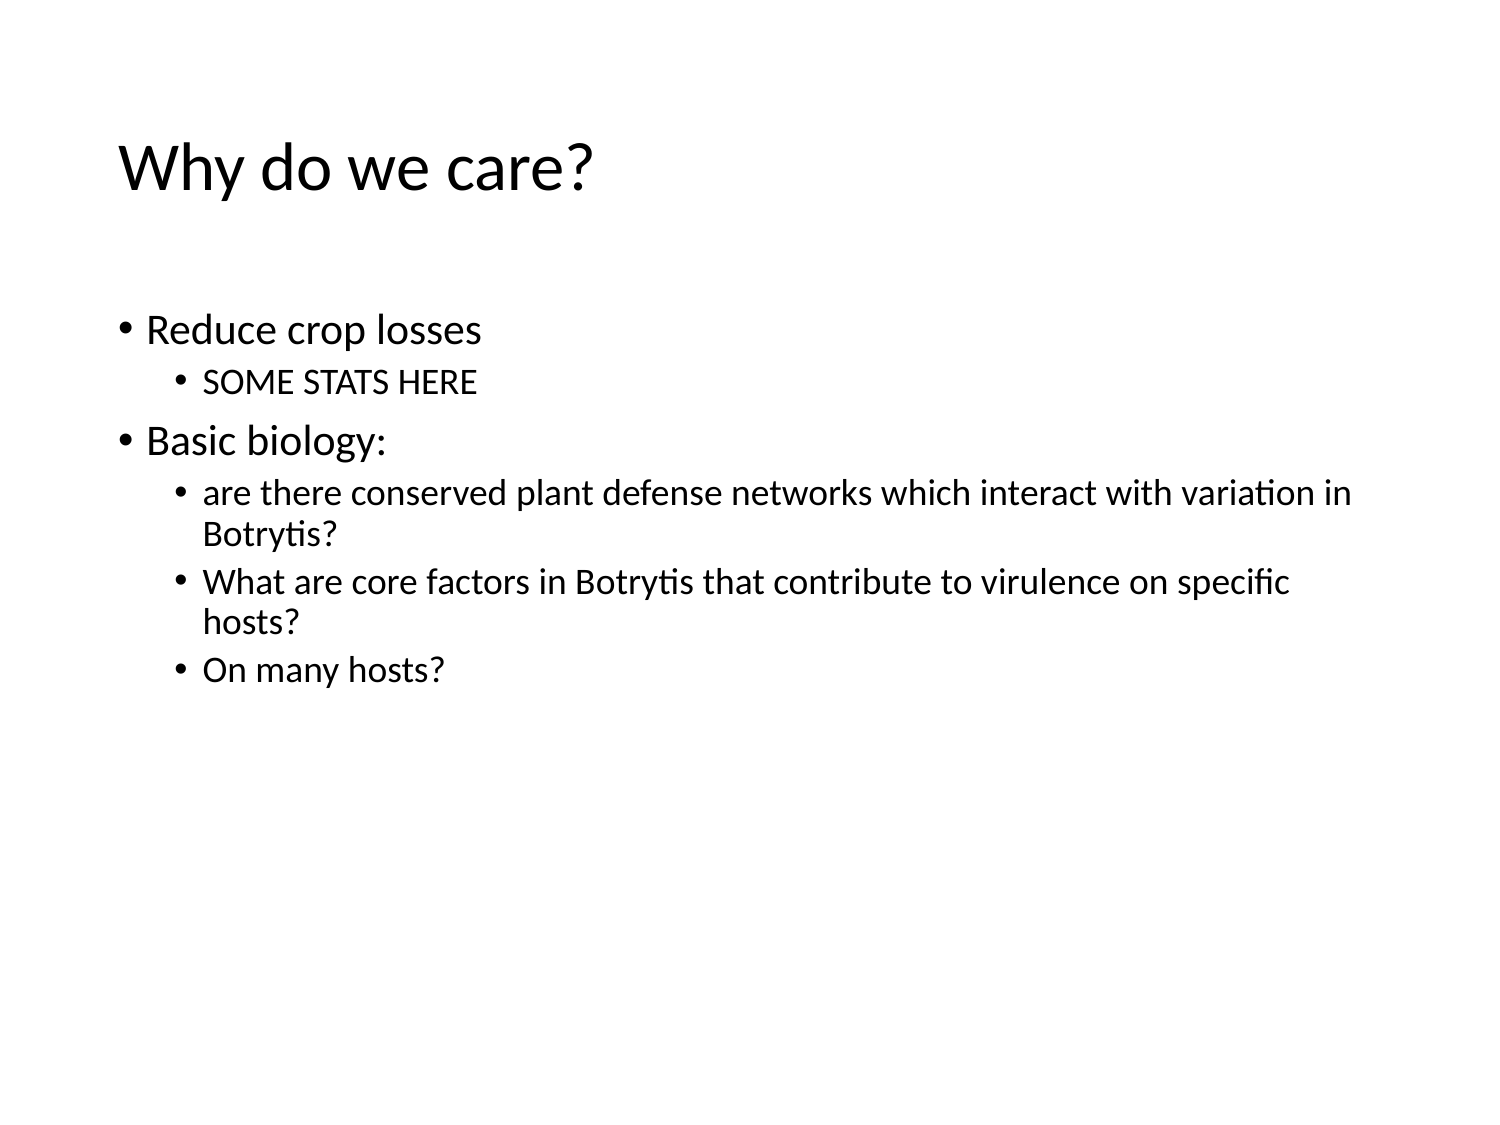

# Why do we care?
Reduce crop losses
SOME STATS HERE
Basic biology:
are there conserved plant defense networks which interact with variation in Botrytis?
What are core factors in Botrytis that contribute to virulence on specific hosts?
On many hosts?